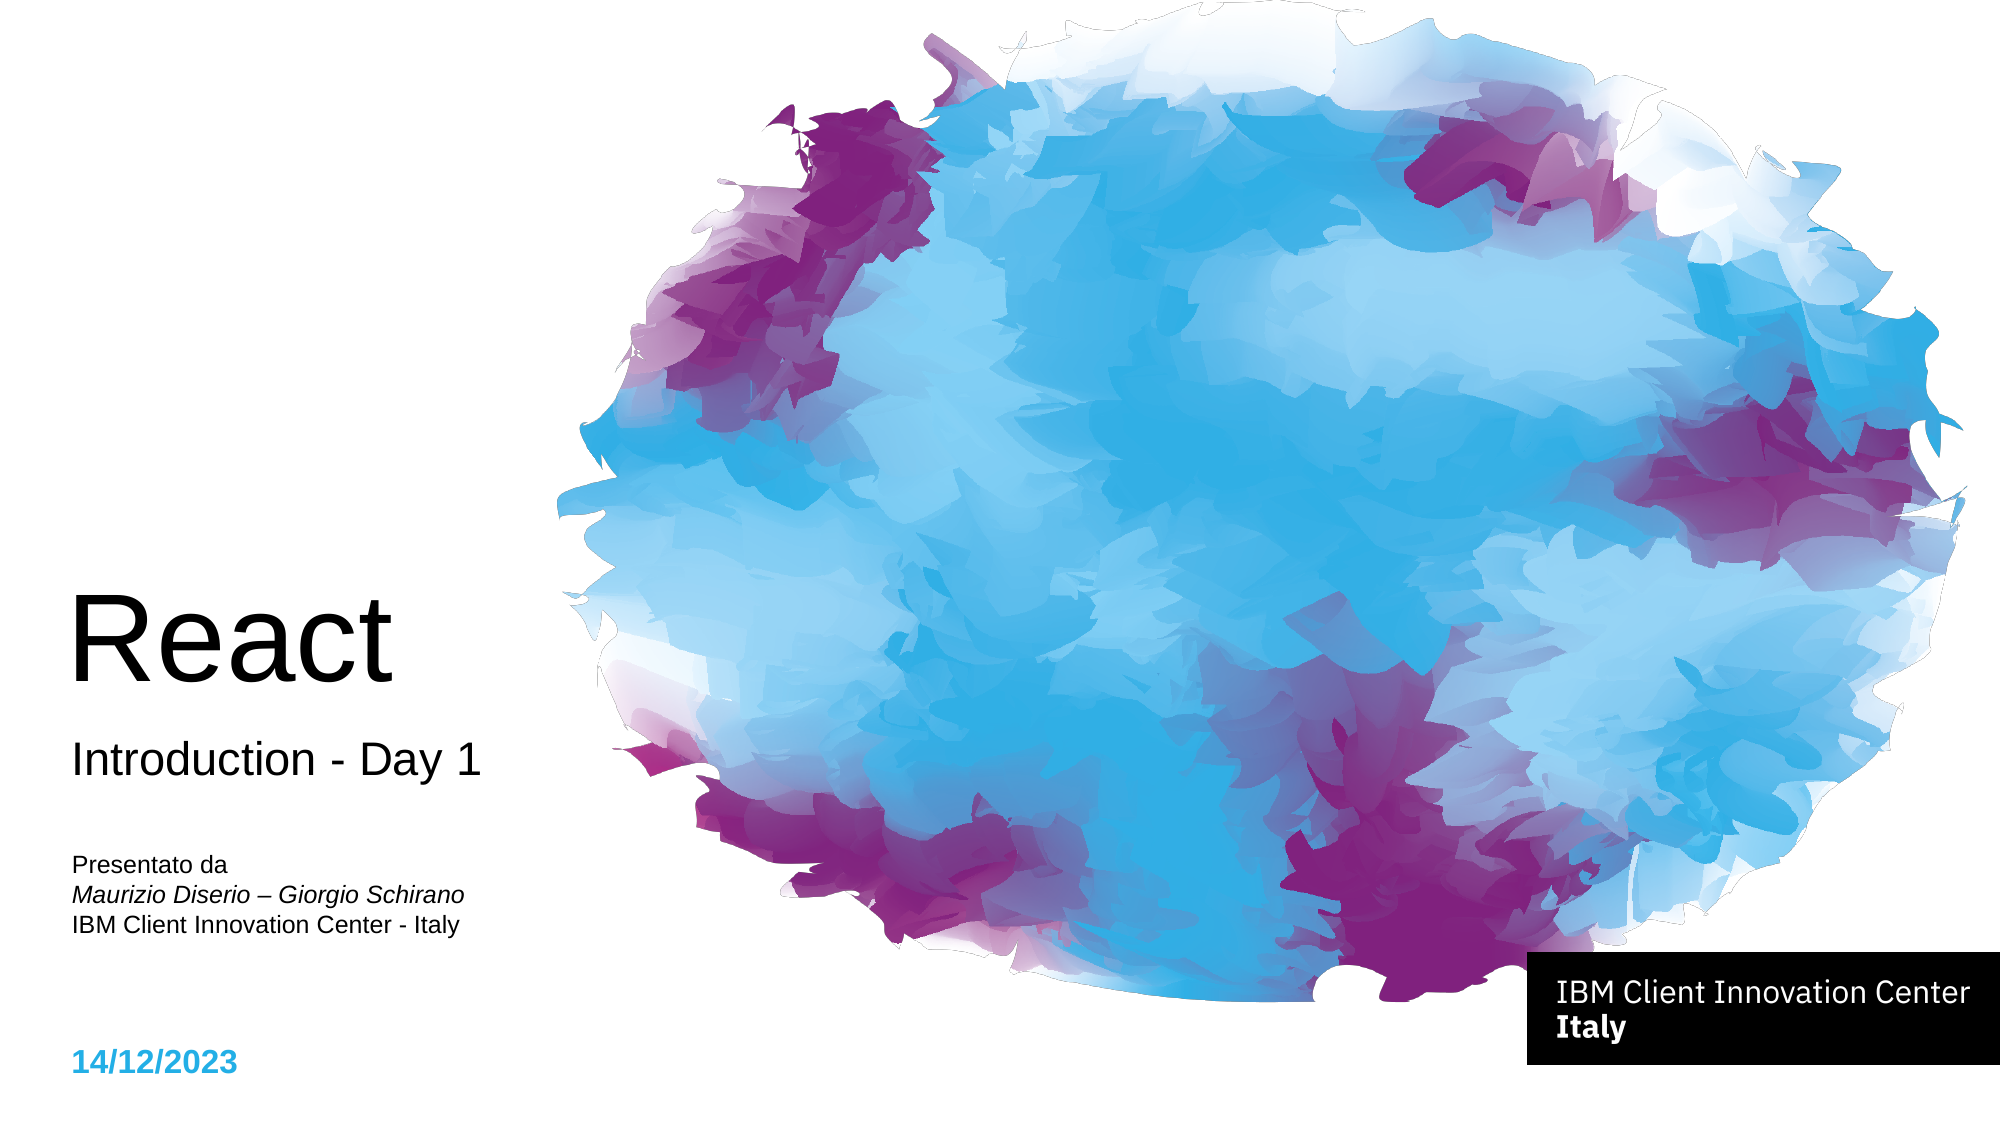

React
Introduction - Day 1
Presentato da
Maurizio Diserio – Giorgio Schirano
IBM Client Innovation Center - Italy
14/12/2023